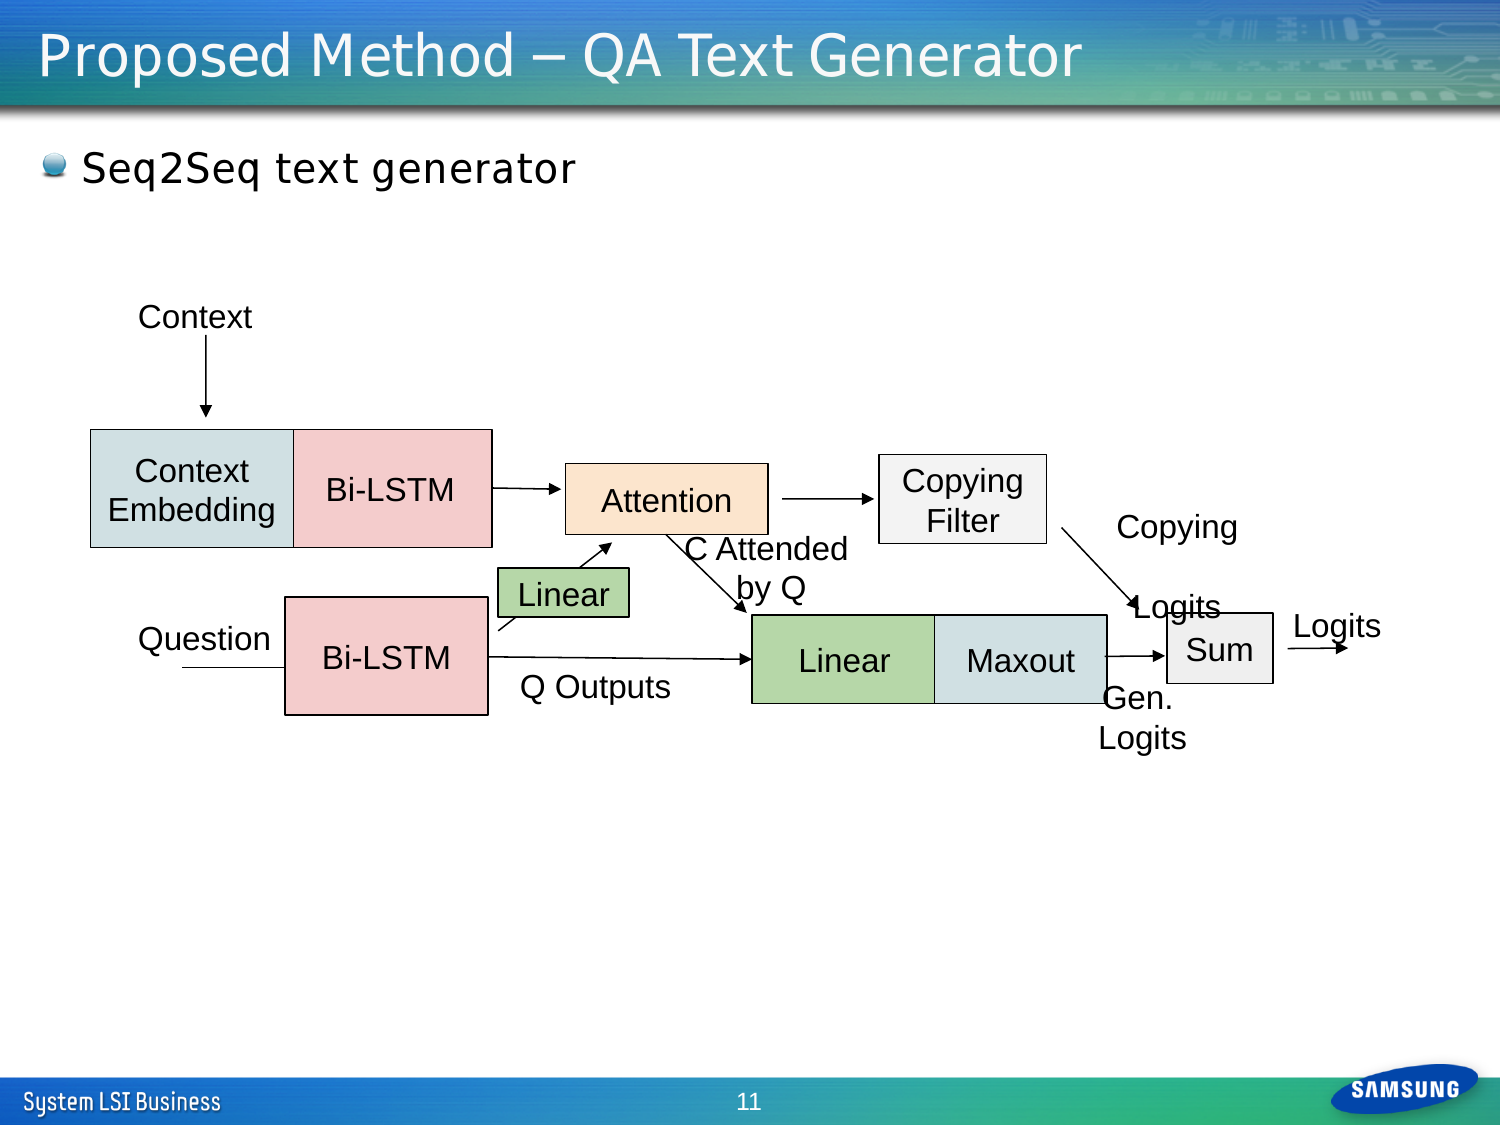

# Proposed Method – QA Text Generator
Seq2Seq text generator
Context
Context
Embedding
Bi-LSTM
Copying
Filter
Attention
Copying
Logits
C Attended
by Q
Linear
Logits
Bi-LSTM
Question
Sum
Maxout
Linear
Q Outputs
Gen.
Logits
11